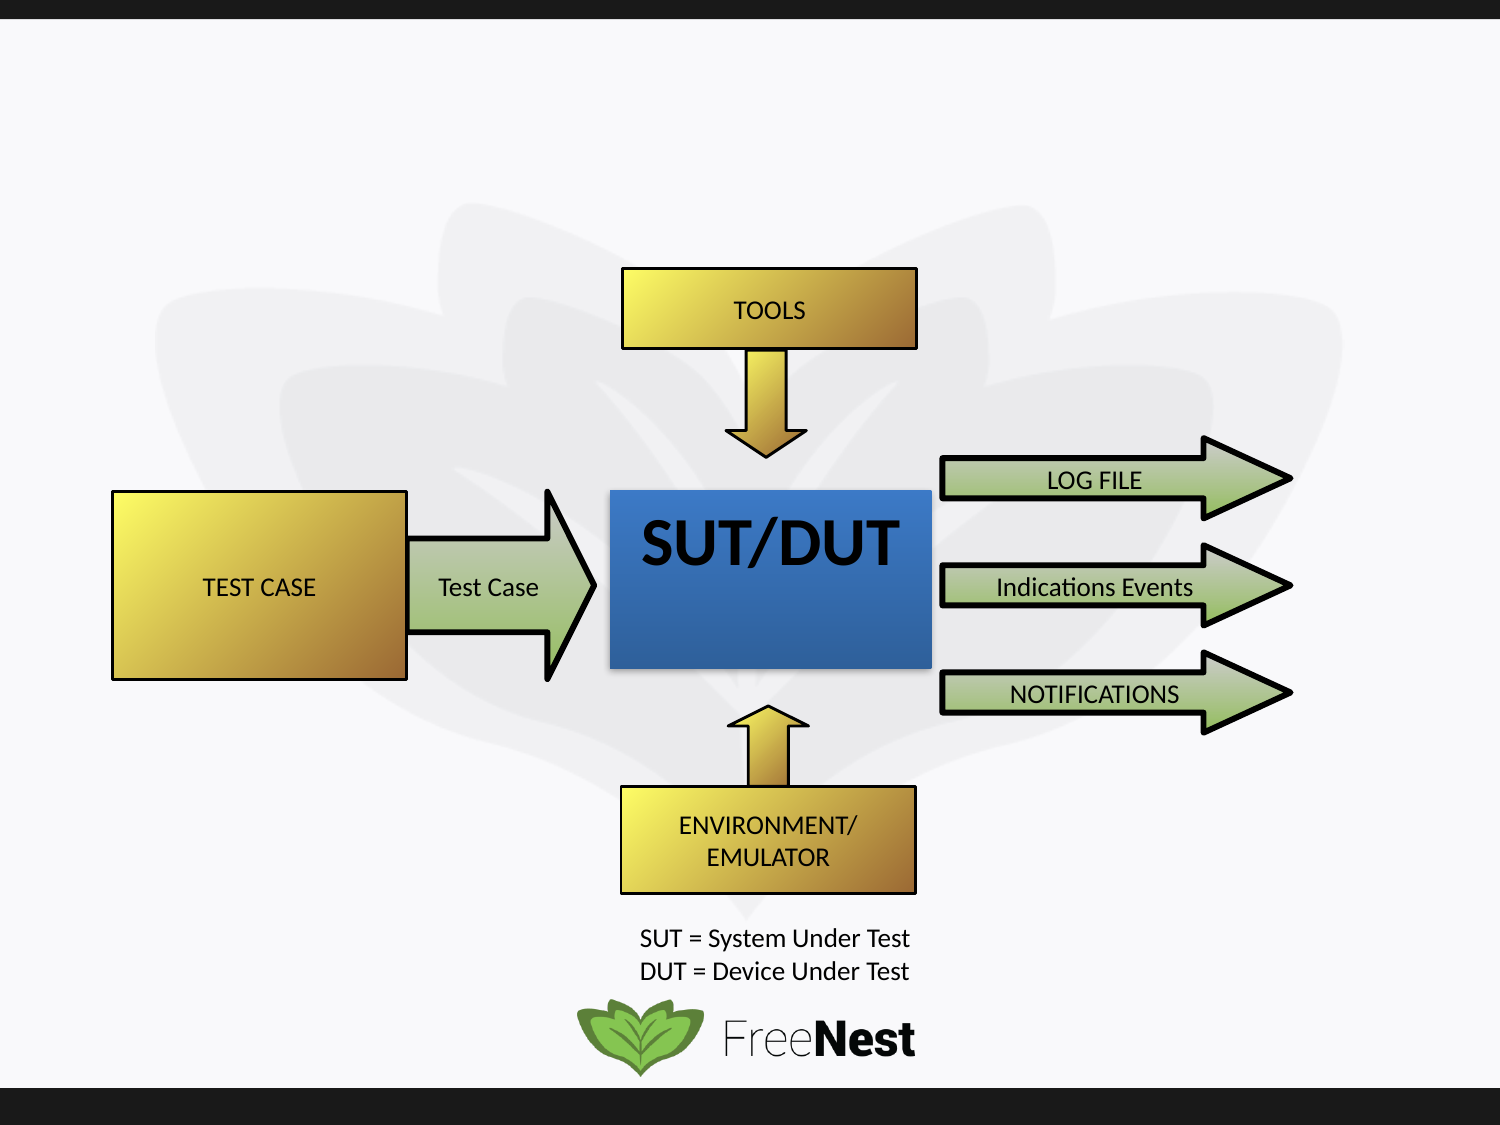

#
TOOLS

LOG FILE
SUT/DUT

TEST CASE
Test Case
Indications Events
NOTIFICATIONS

ENVIRONMENT/
EMULATOR
SUT = System Under Test
DUT = Device Under Test